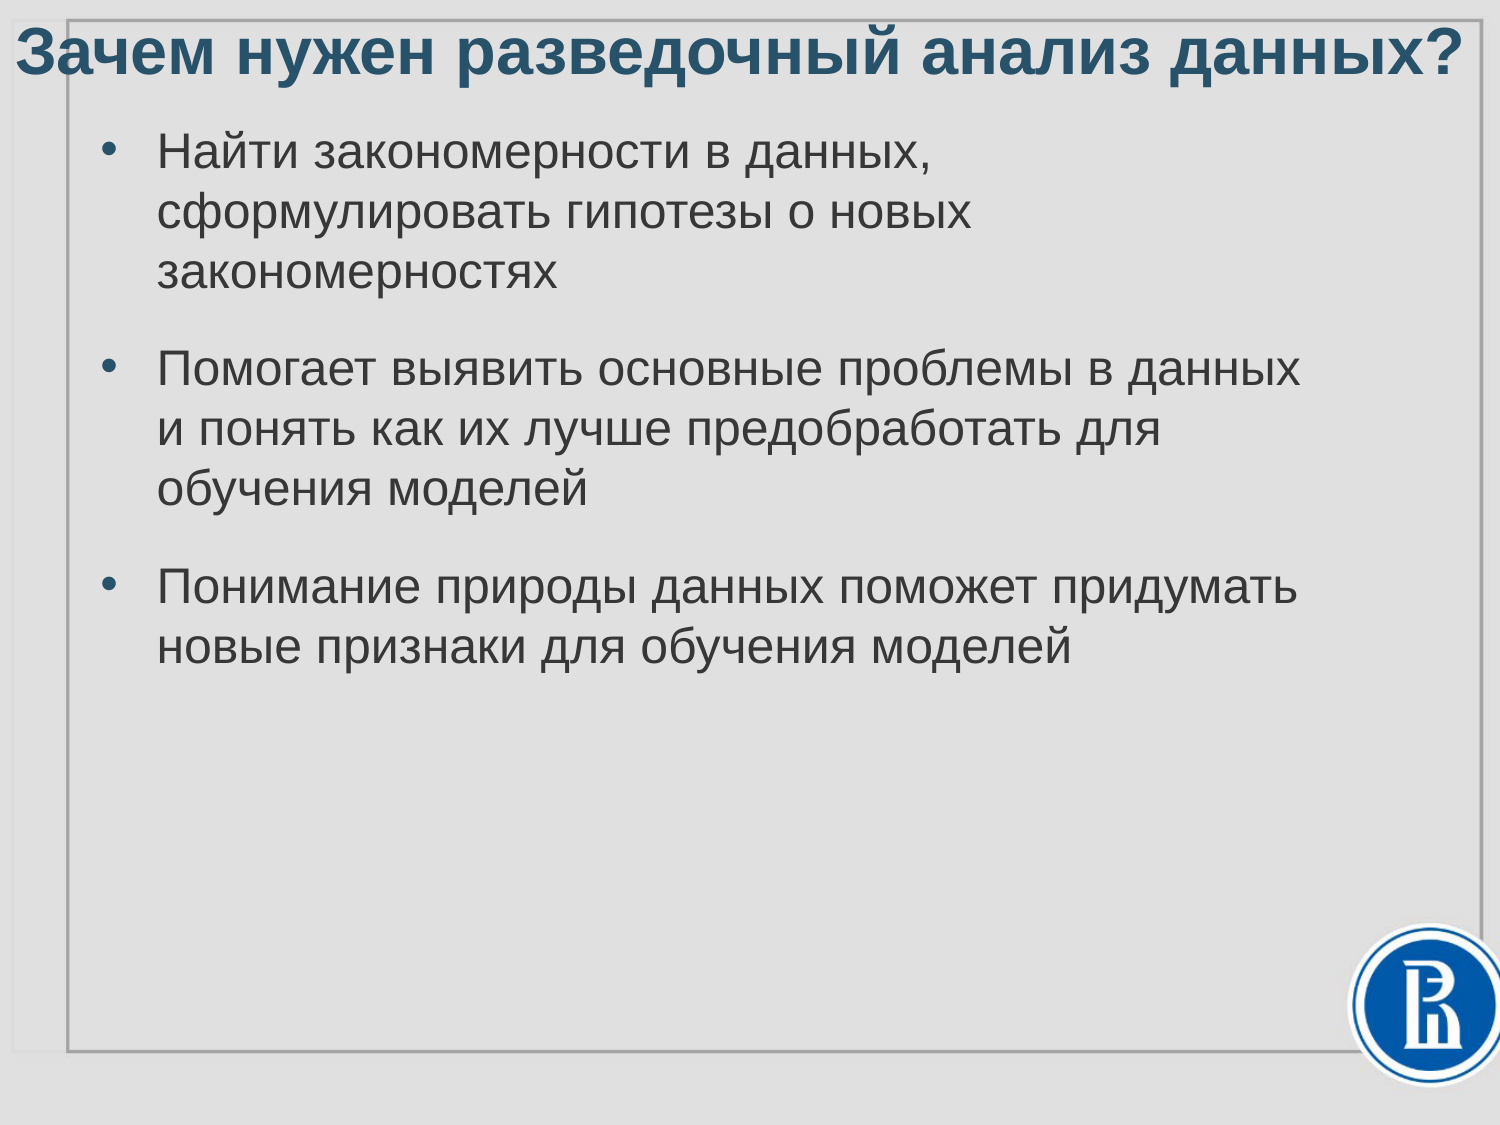

Зачем нужен разведочный анализ данных?
Найти закономерности в данных, сформулировать гипотезы о новых закономерностях
Помогает выявить основные проблемы в данных
и понять как их лучше предобработать для обучения моделей
Понимание природы данных поможет придумать новые признаки для обучения моделей